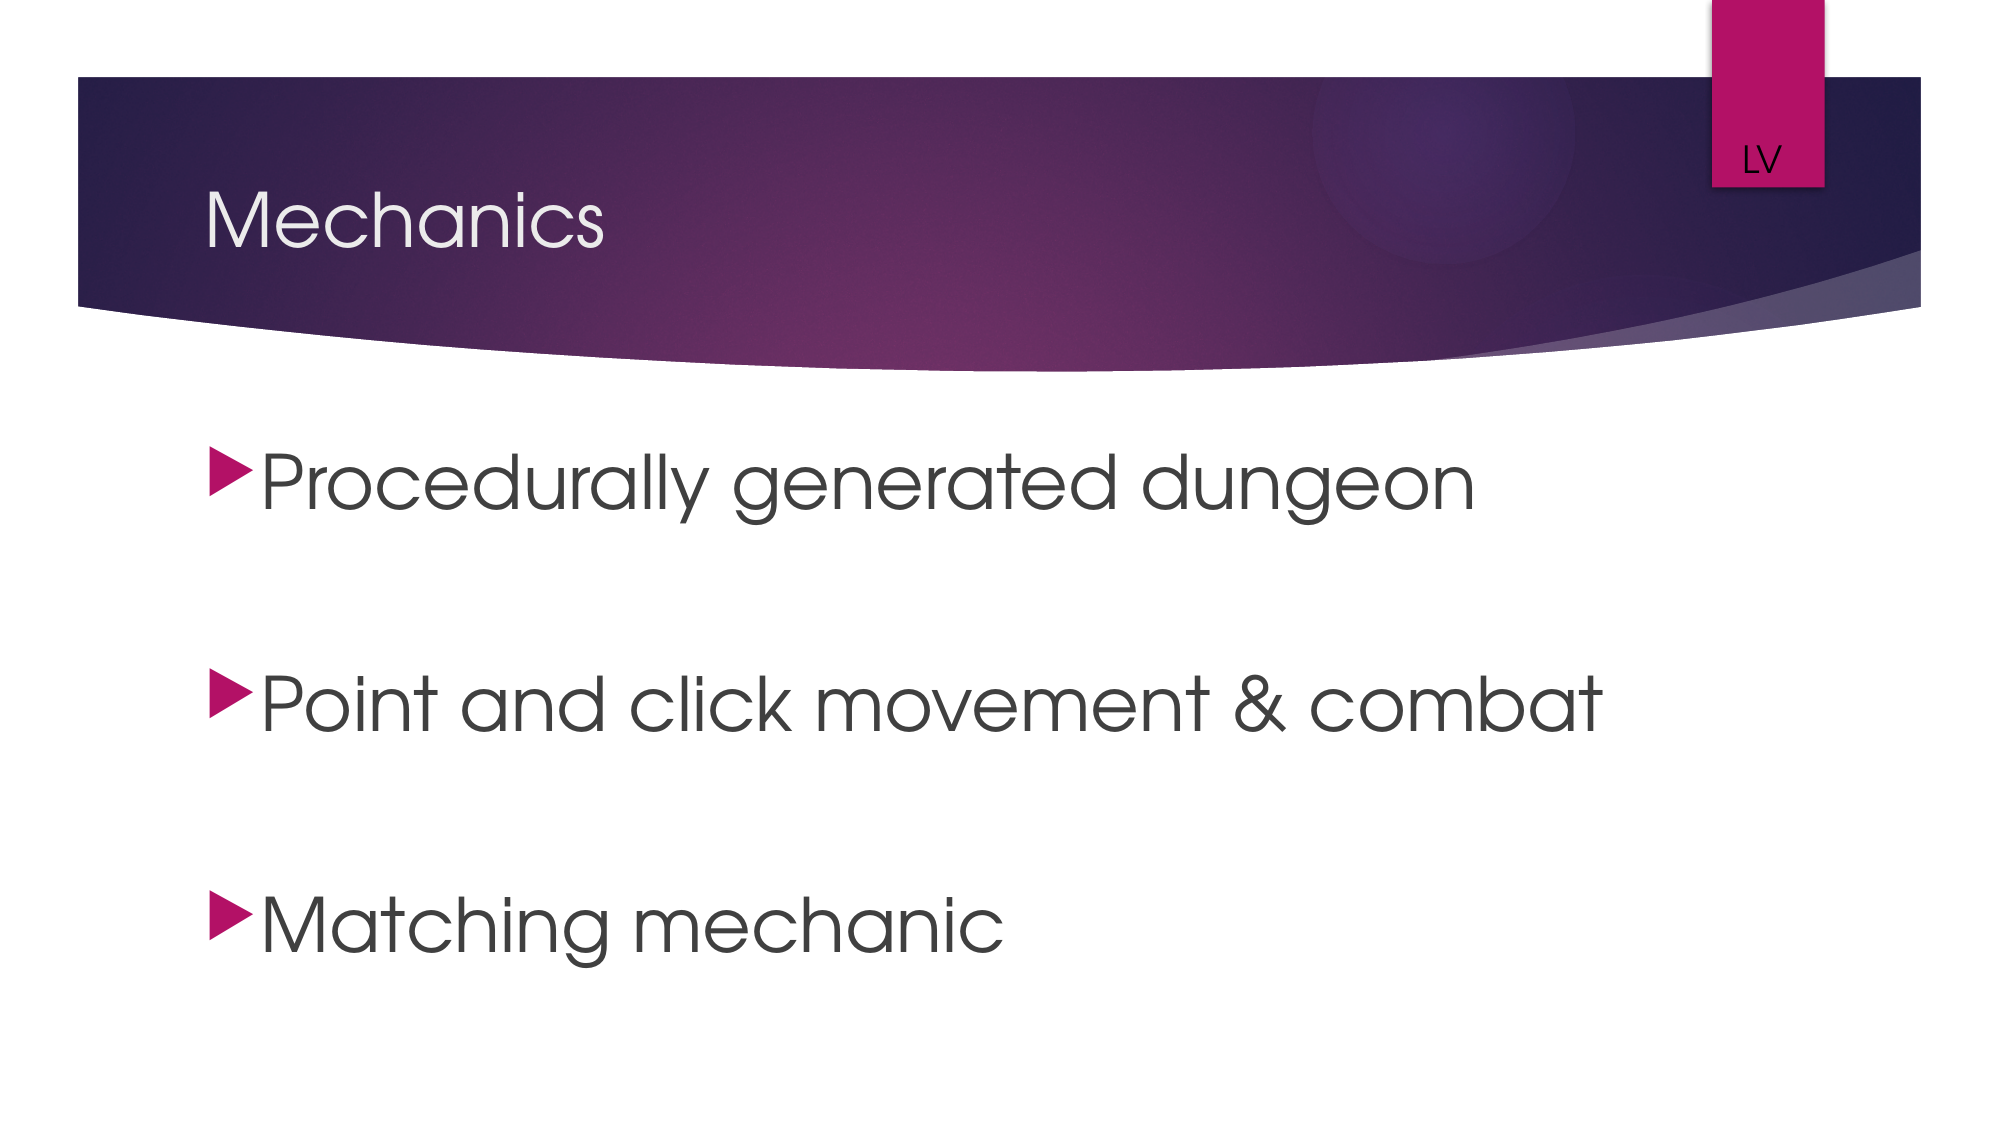

LV
# Mechanics
Procedurally generated dungeon

Point and click movement & combat

Matching mechanic